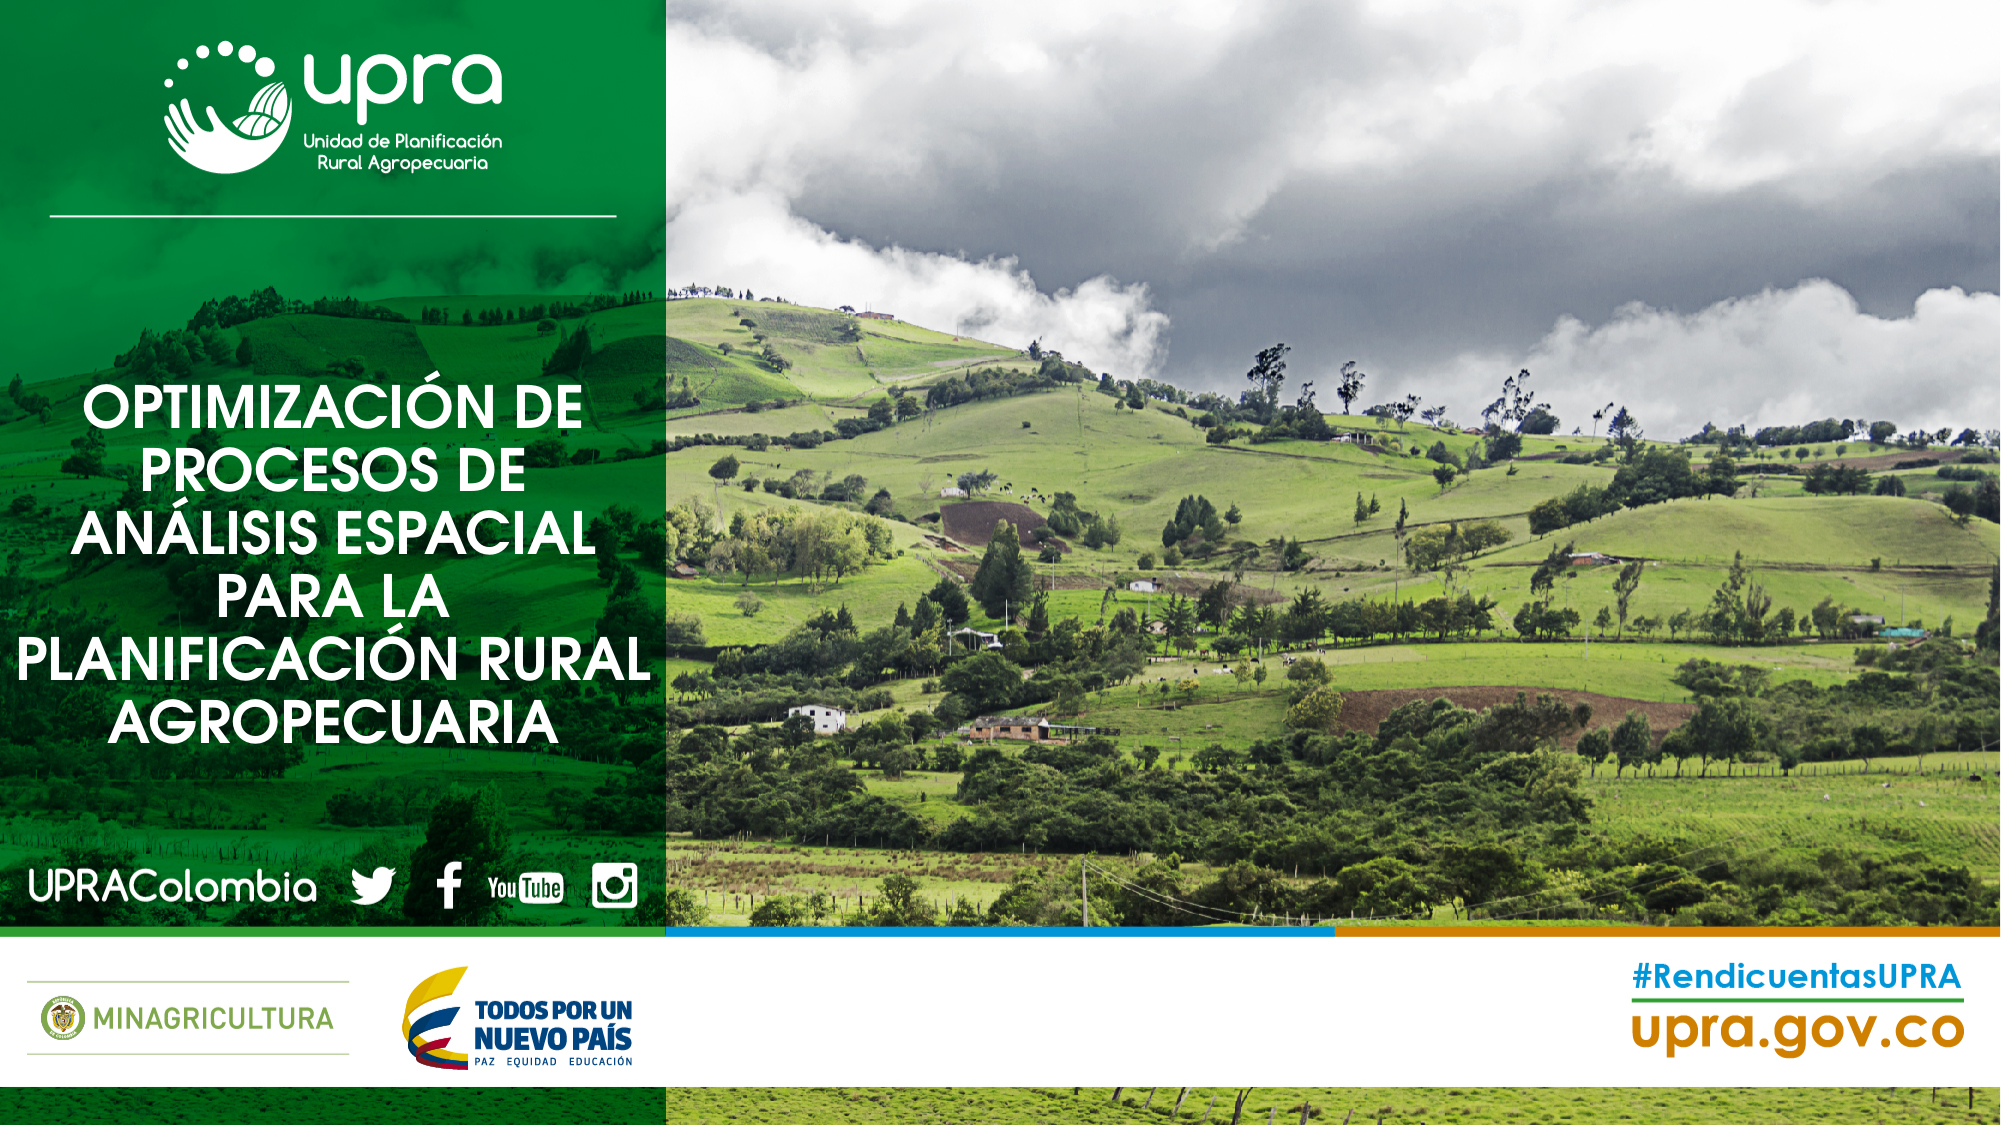

OPTIMIZACIÓN DE PROCESOS DE ANÁLISIS ESPACIAL PARA LA PLANIFICACIÓN RURAL AGROPECUARIA